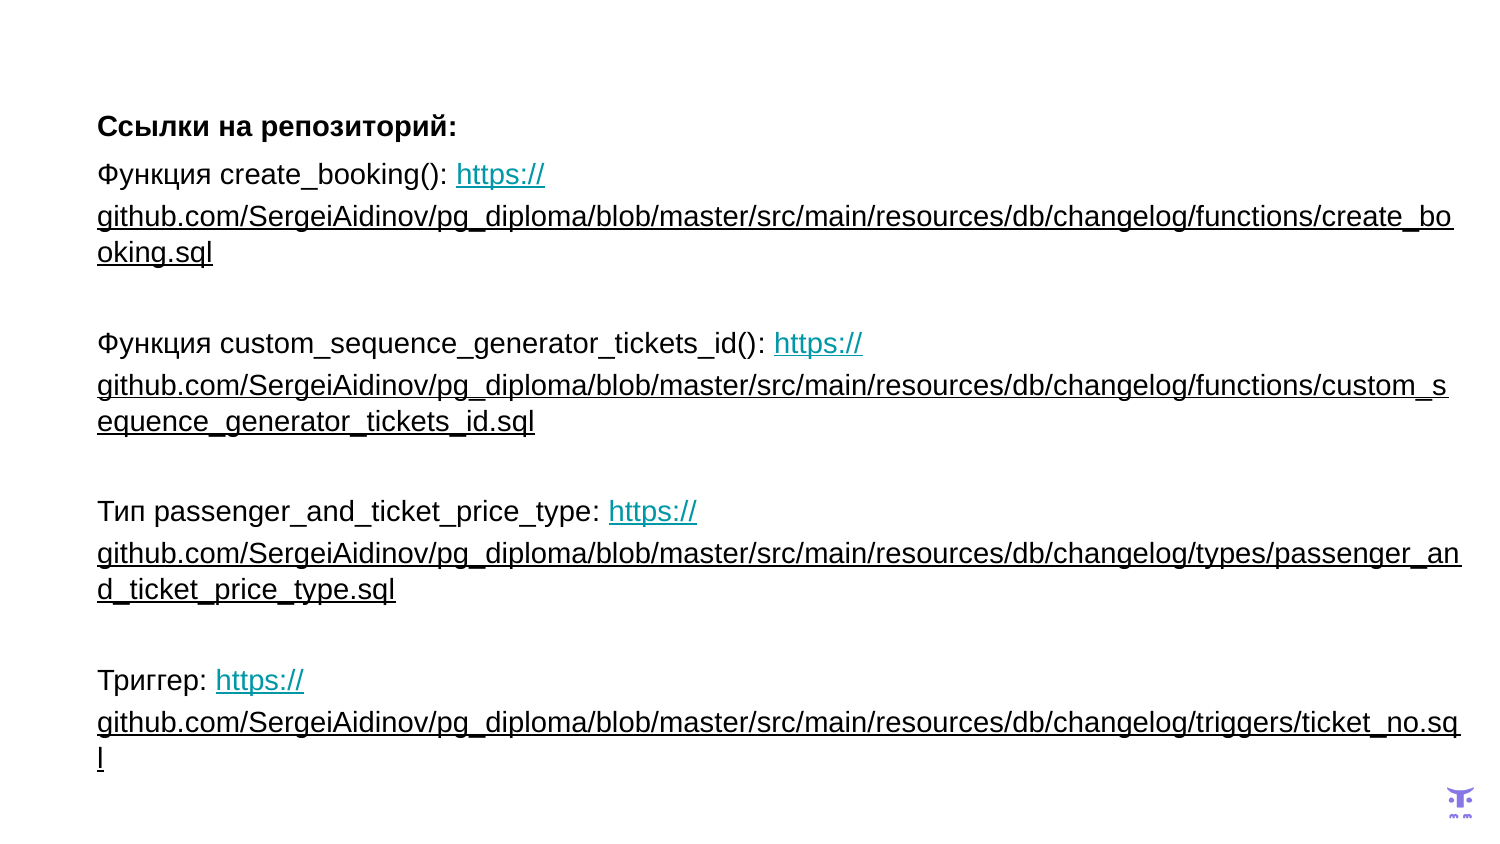

Ссылки на репозиторий:
Функция create_booking(): https://github.com/SergeiAidinov/pg_diploma/blob/master/src/main/resources/db/changelog/functions/create_booking.sql
Функция custom_sequence_generator_tickets_id(): https://github.com/SergeiAidinov/pg_diploma/blob/master/src/main/resources/db/changelog/functions/custom_sequence_generator_tickets_id.sql
Тип passenger_and_ticket_price_type: https://github.com/SergeiAidinov/pg_diploma/blob/master/src/main/resources/db/changelog/types/passenger_and_ticket_price_type.sql
Триггер: https://github.com/SergeiAidinov/pg_diploma/blob/master/src/main/resources/db/changelog/triggers/ticket_no.sql